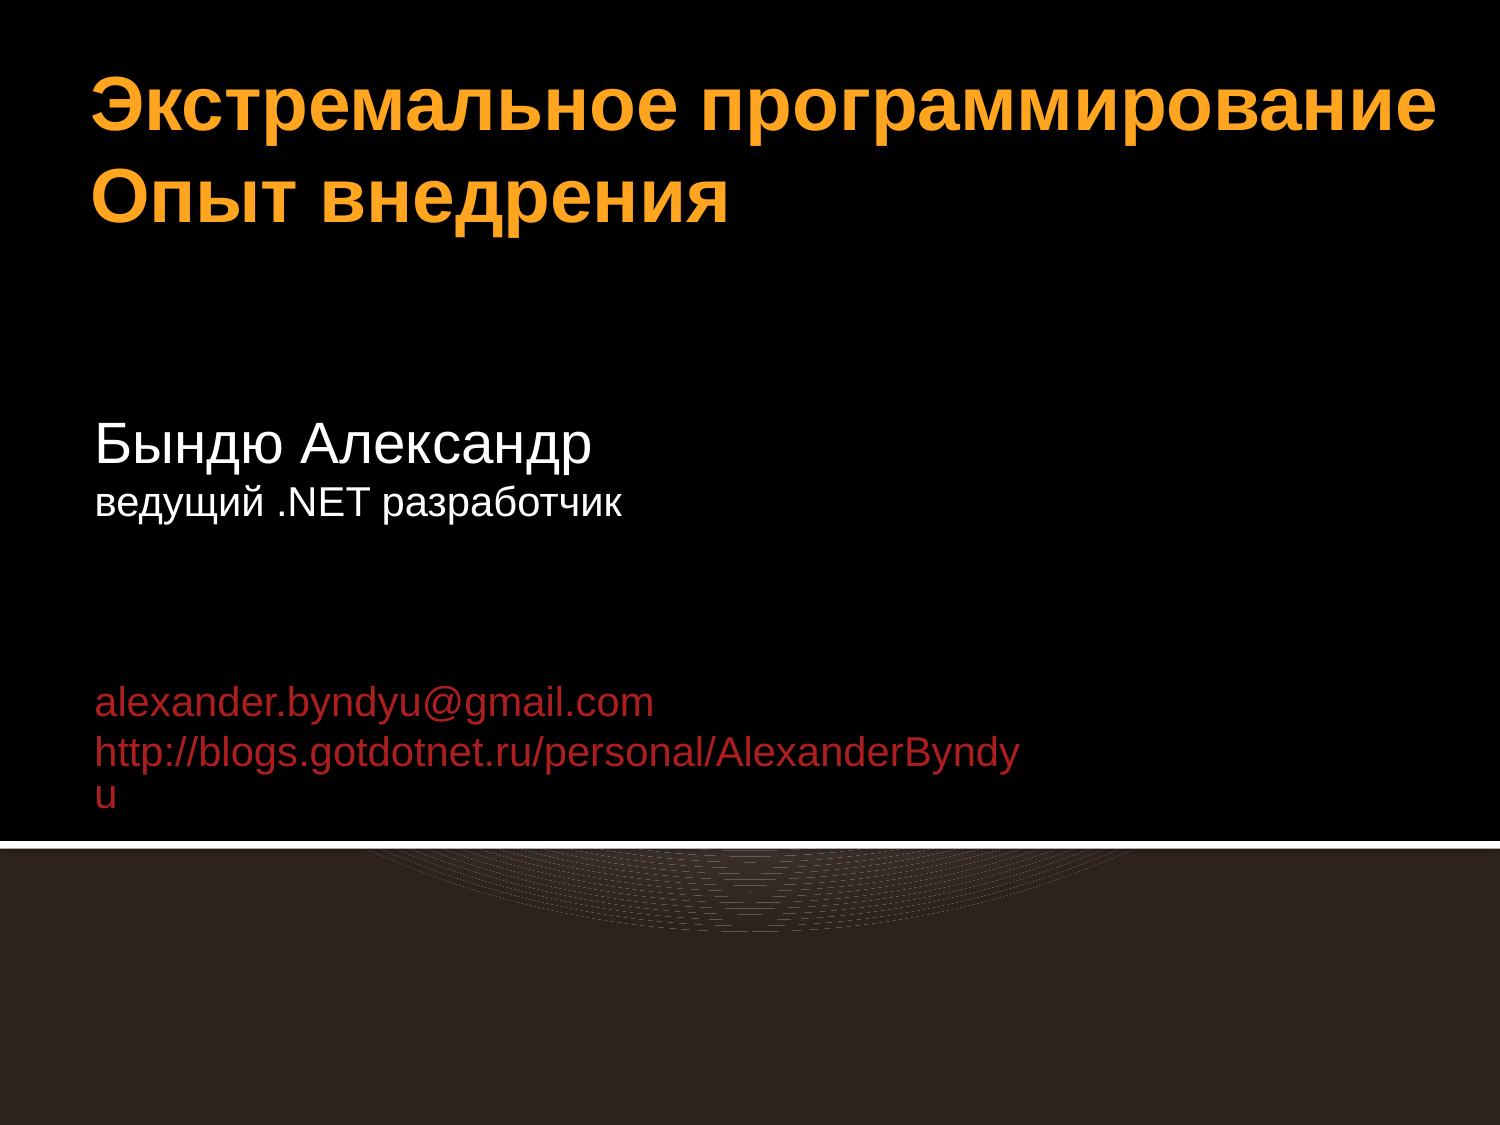

# Экстремальное программирование Опыт внедрения
Бындю Александр
ведущий .NET разработчик
alexander.byndyu@gmail.com
http://blogs.gotdotnet.ru/personal/AlexanderByndyu